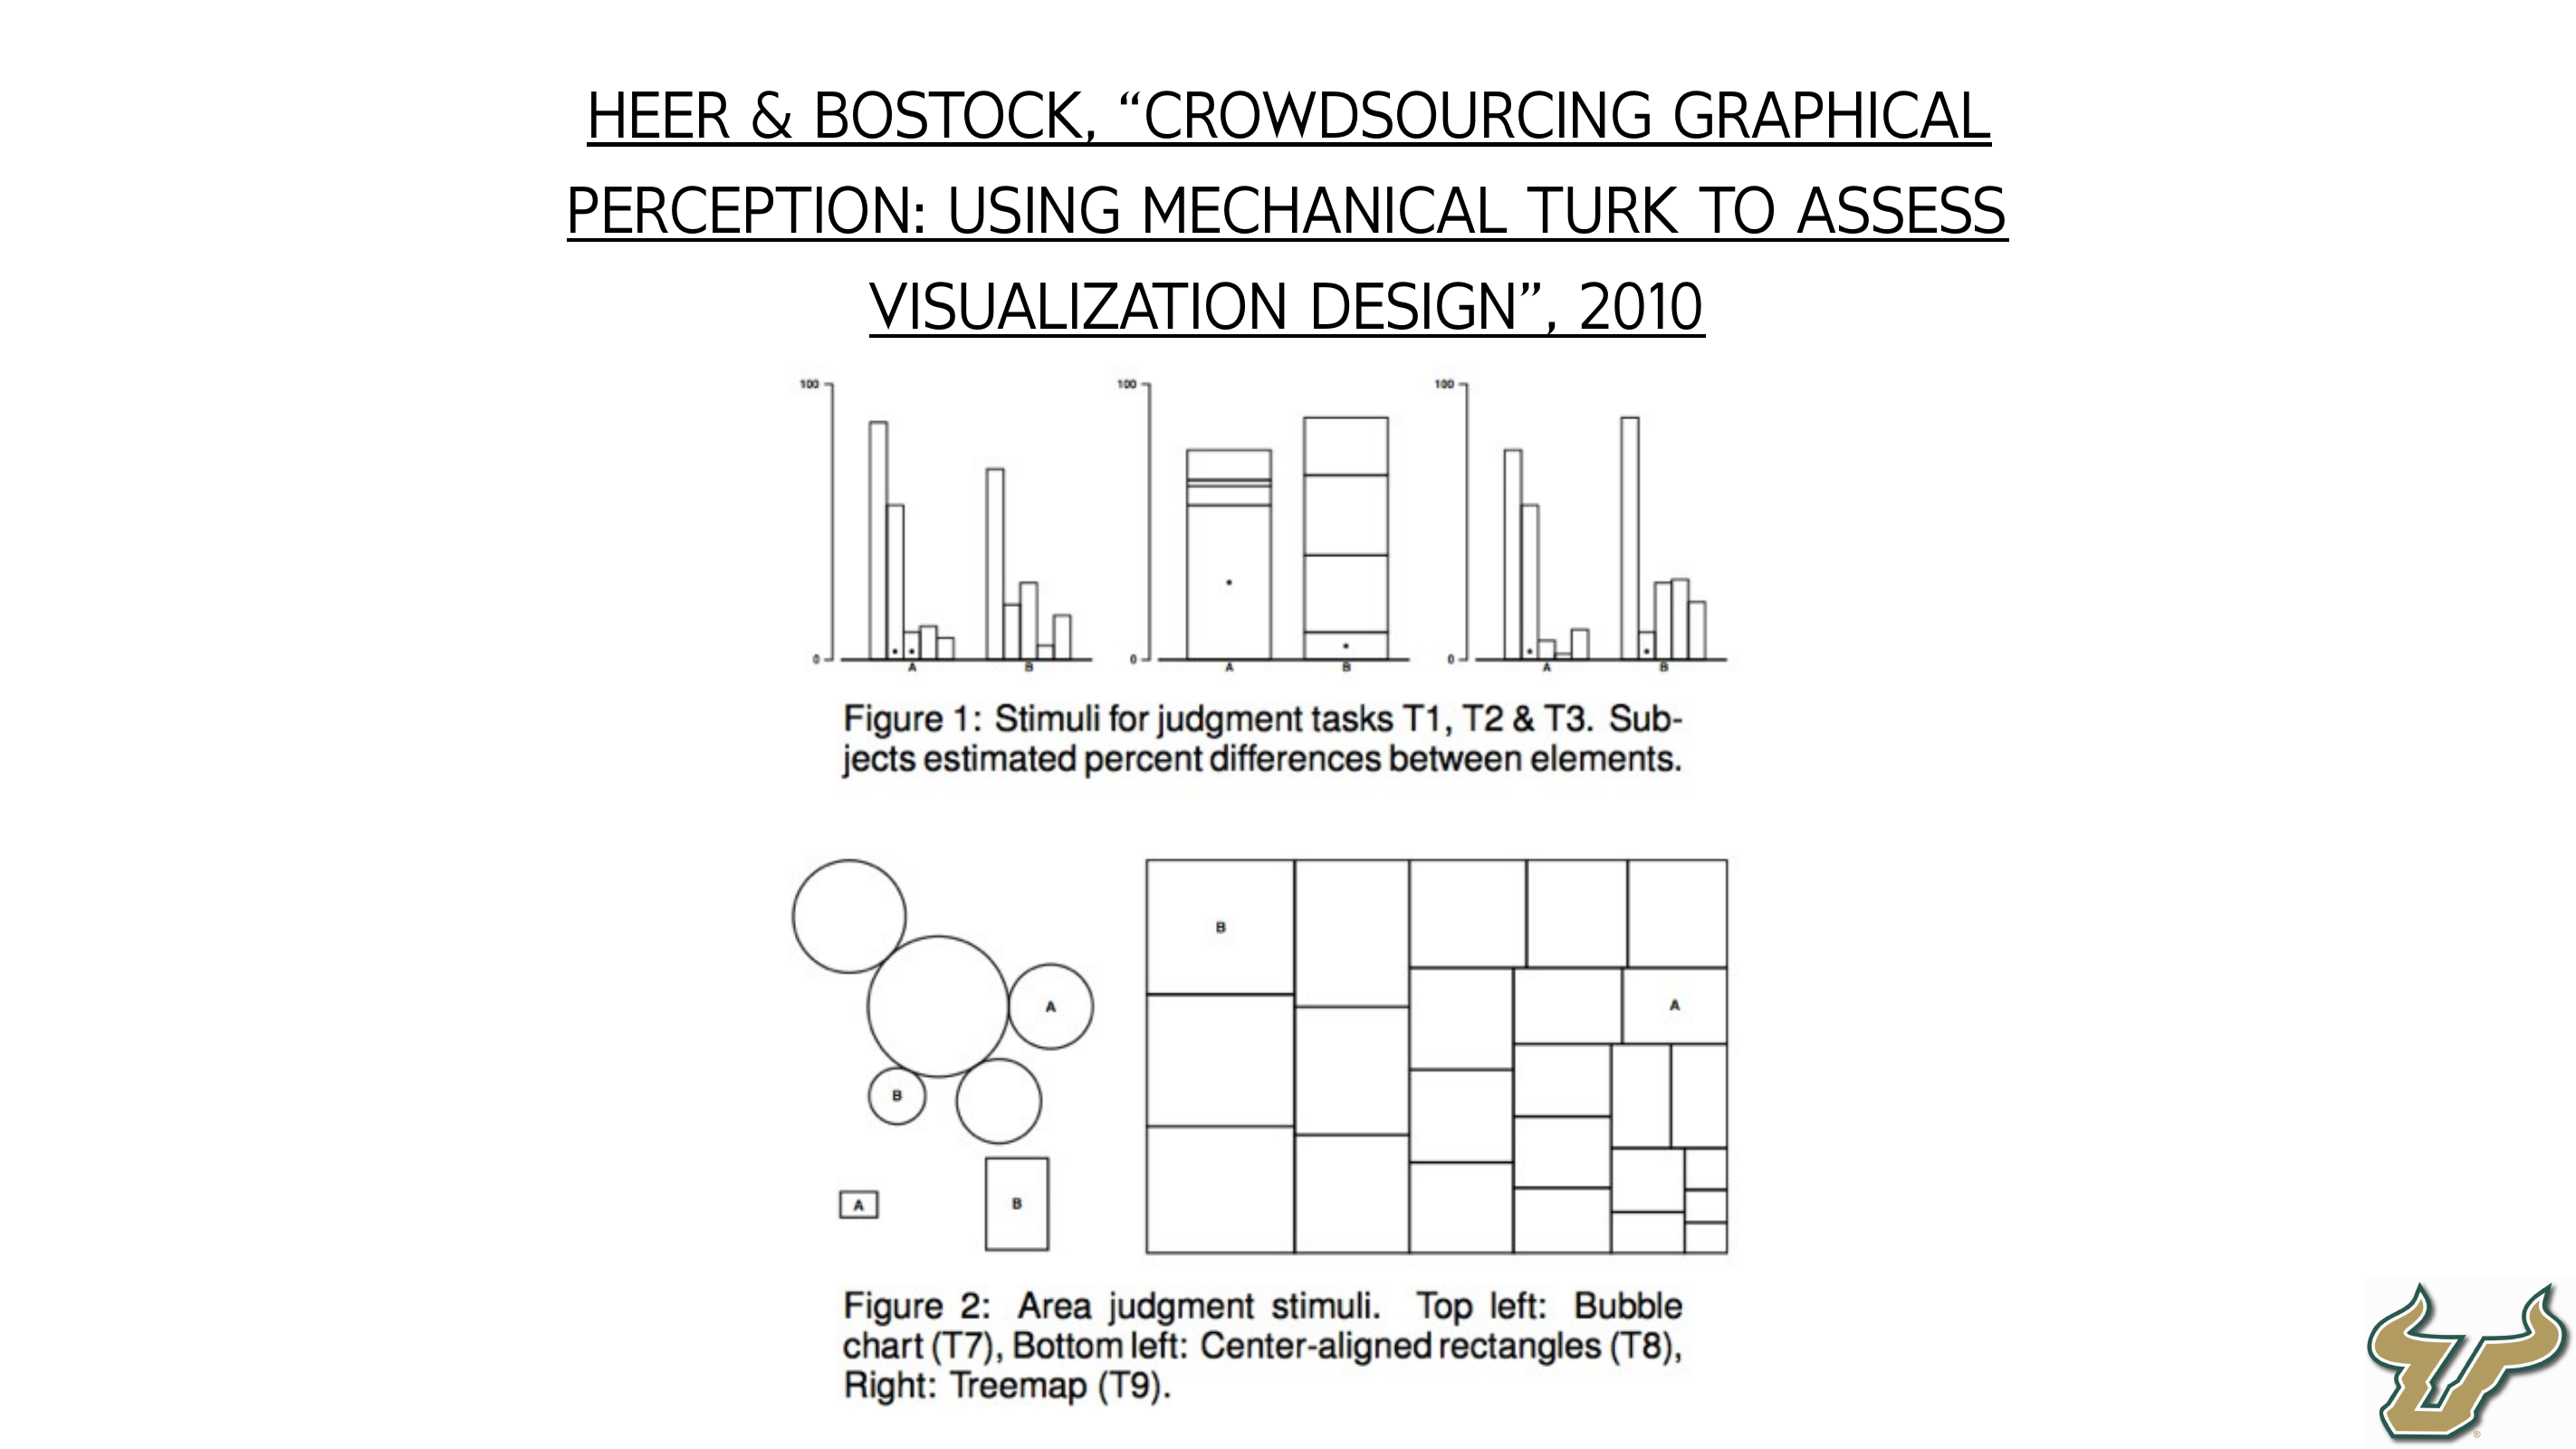

Heer & Bostock, “Crowdsourcing Graphical Perception: Using Mechanical Turk to Assess Visualization Design”, 2010